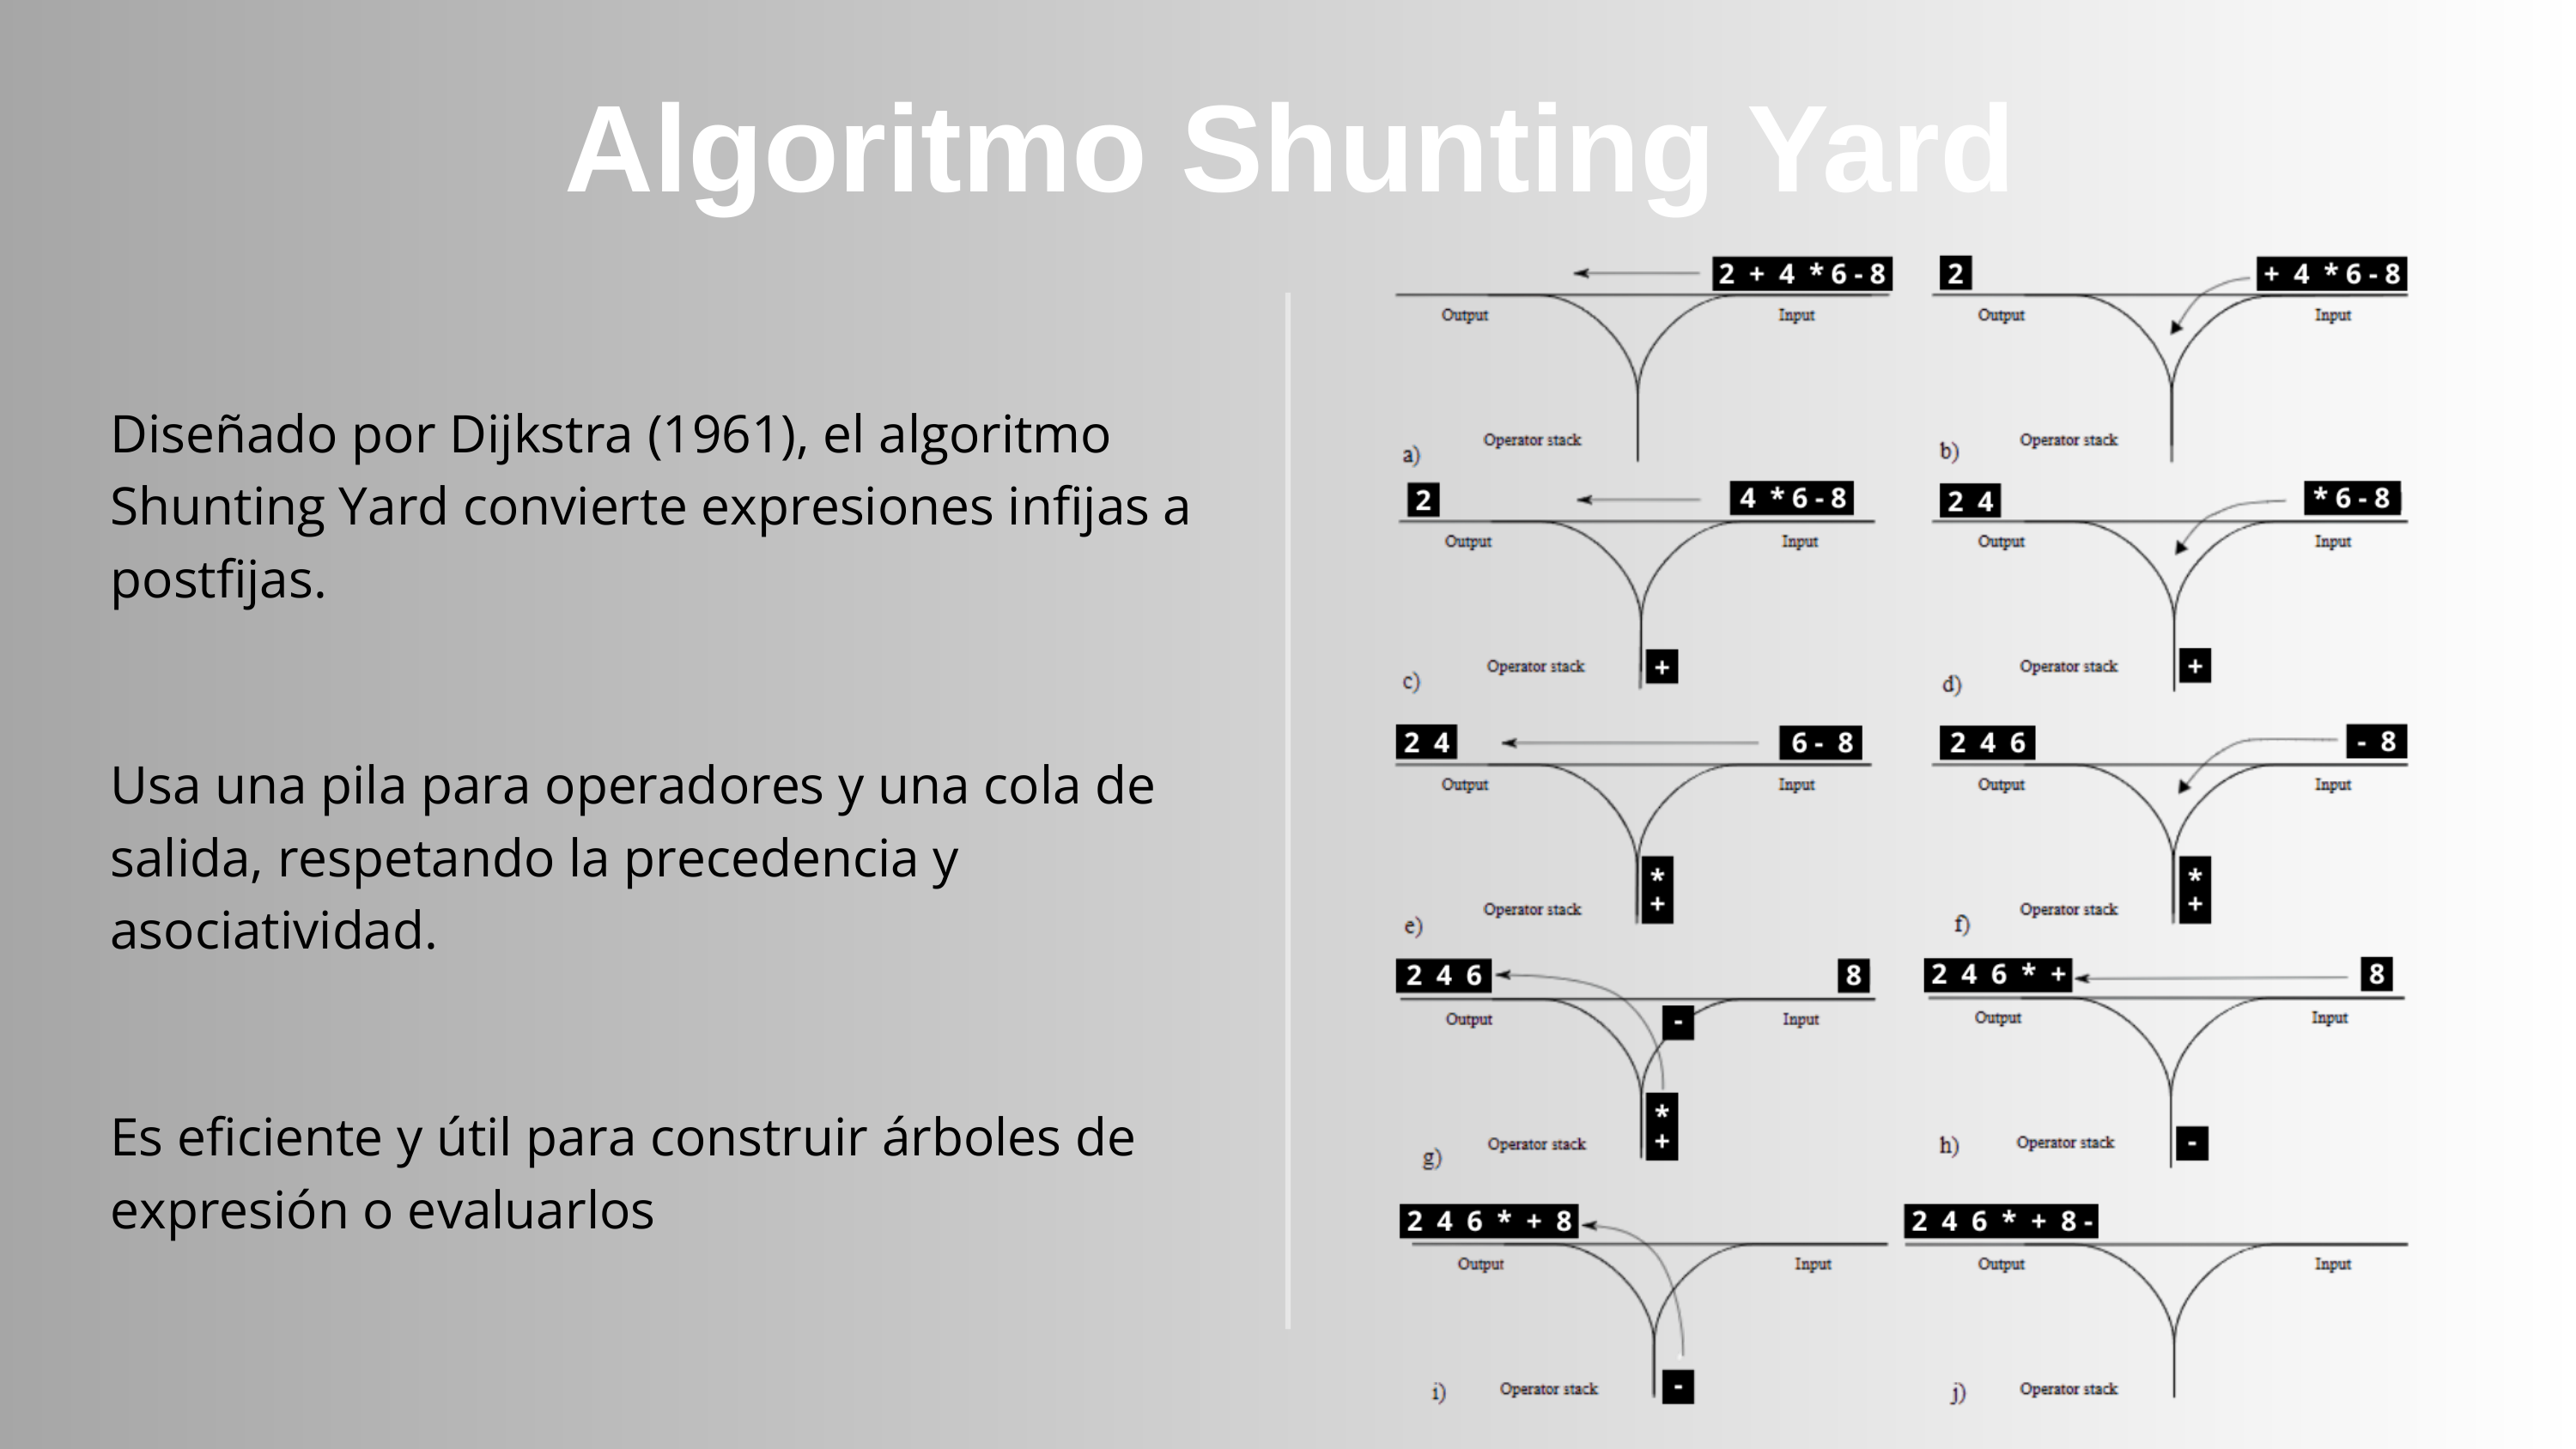

Algoritmo Shunting Yard
Diseñado por Dijkstra (1961), el algoritmo Shunting Yard convierte expresiones infijas a postfijas.
Usa una pila para operadores y una cola de salida, respetando la precedencia y asociatividad.

Es eficiente y útil para construir árboles de expresión o evaluarlos